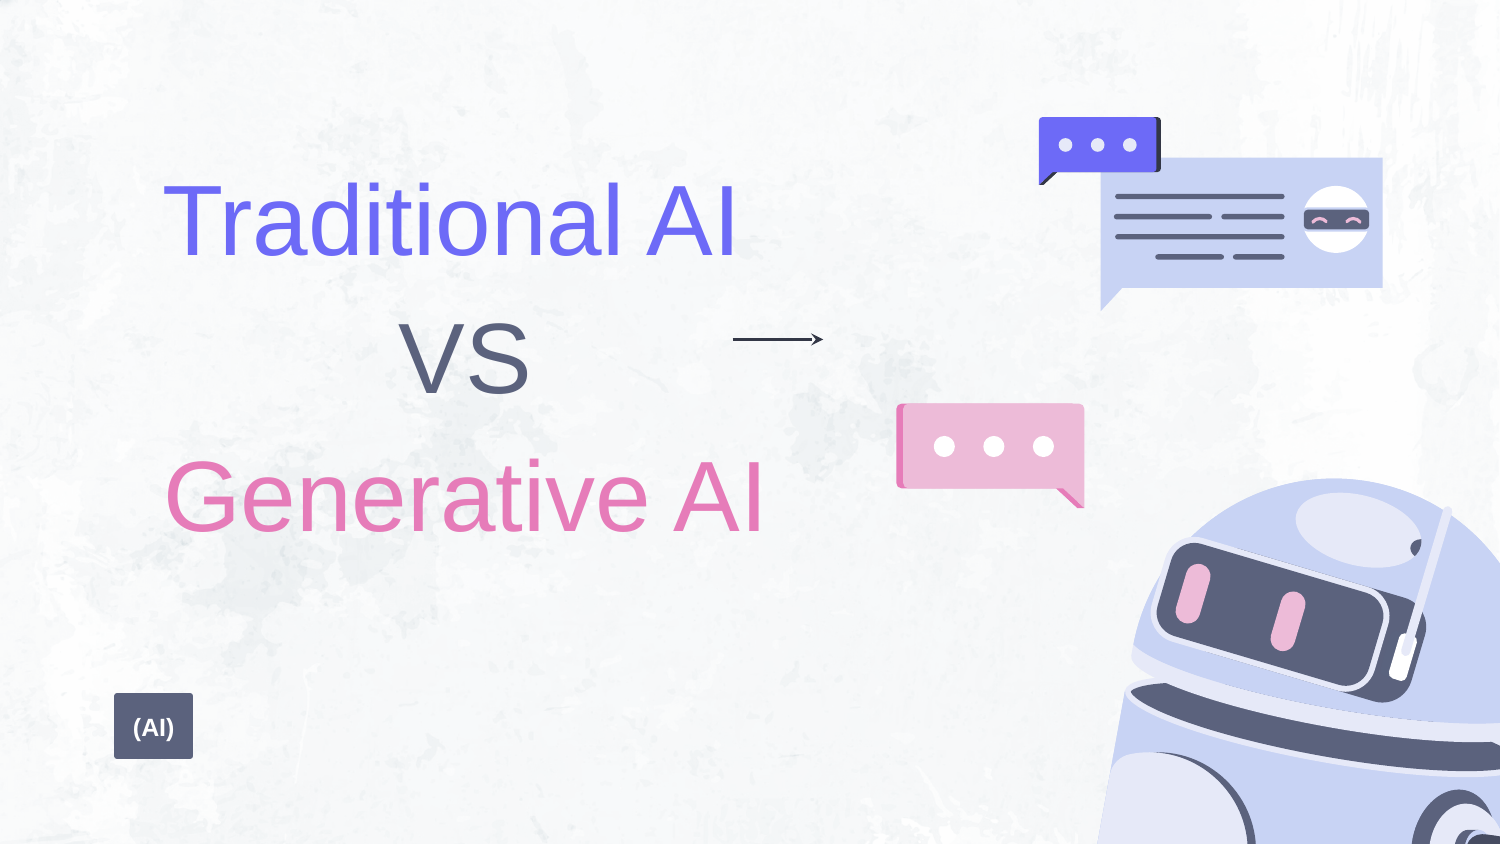

# Traditional AI VS Generative AI

(AI)